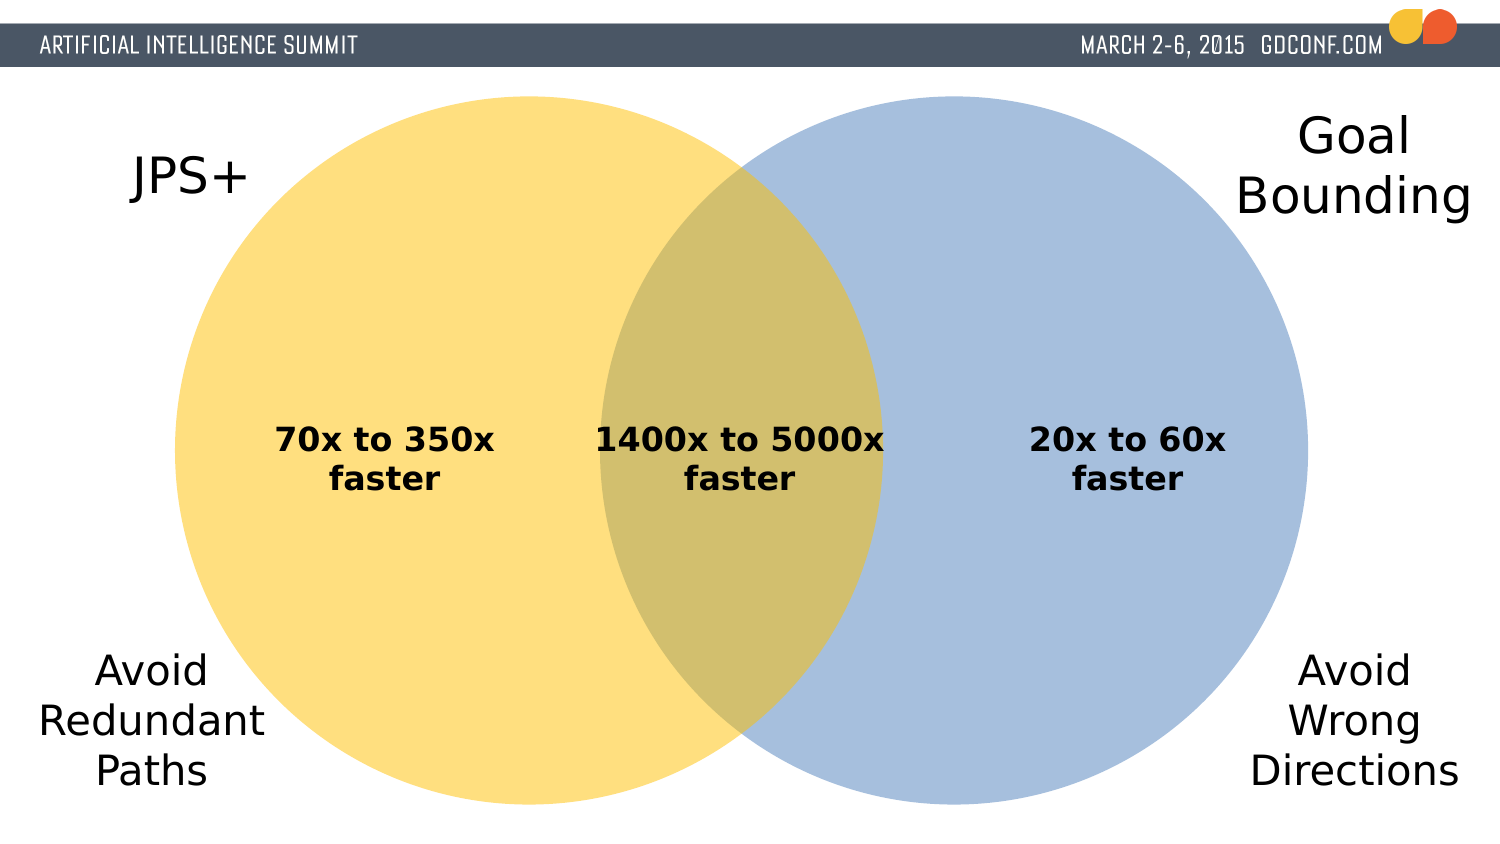

Goal
Bounding

JPS+
70x to 350x
faster
1400x to 5000x
faster
20x to 60x
faster
Avoid
Redundant
Paths
Avoid
Wrong
Directions